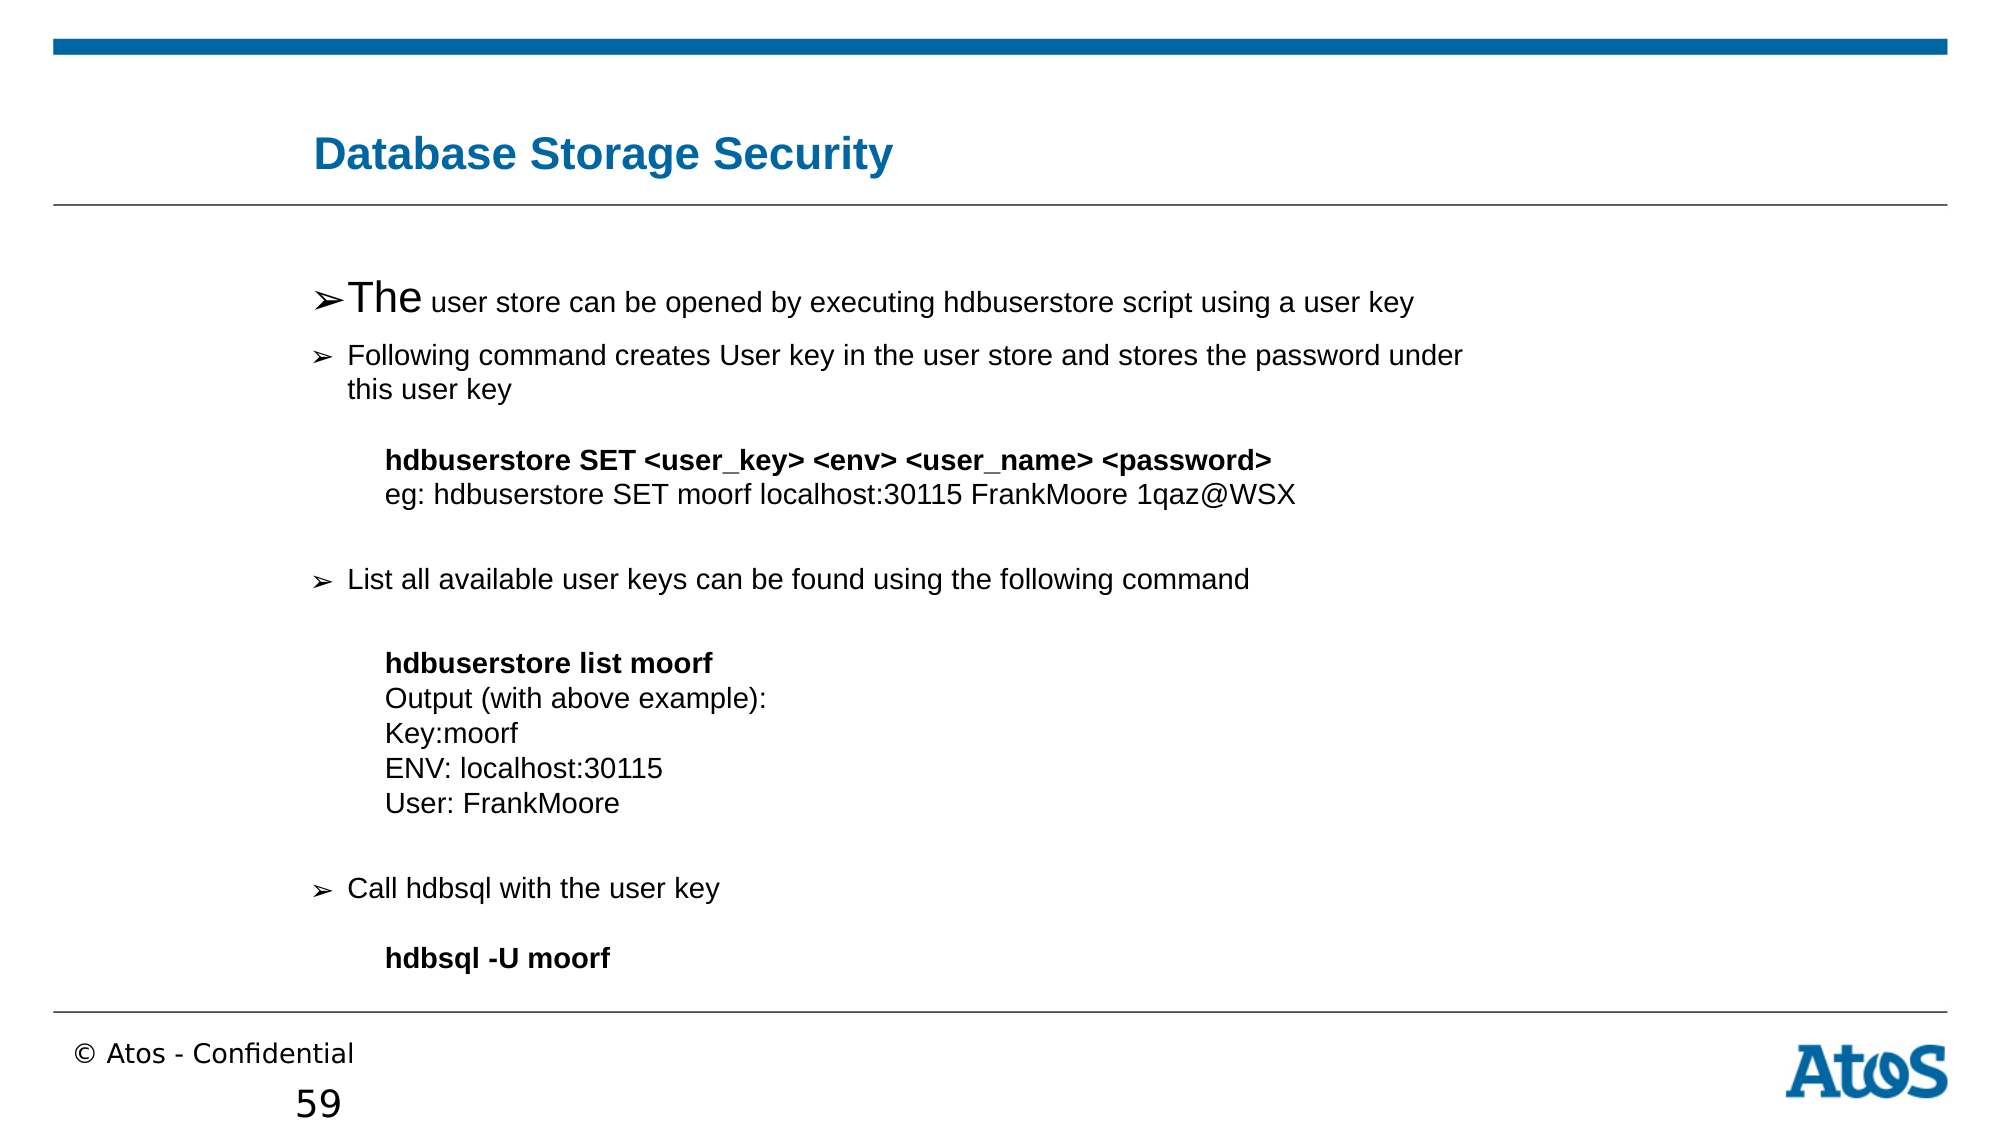

Database Storage Security
The user store can be opened by executing hdbuserstore script using a user key
Following command creates User key in the user store and stores the password under this user key

hdbuserstore SET <user_key> <env> <user_name> <password>
eg: hdbuserstore SET moorf localhost:30115 FrankMoore 1qaz@WSX

List all available user keys can be found using the following command

hdbuserstore list moorf
Output (with above example):
Key:moorf
ENV: localhost:30115
User: FrankMoore

Call hdbsql with the user key

hdbsql -U moorf

59